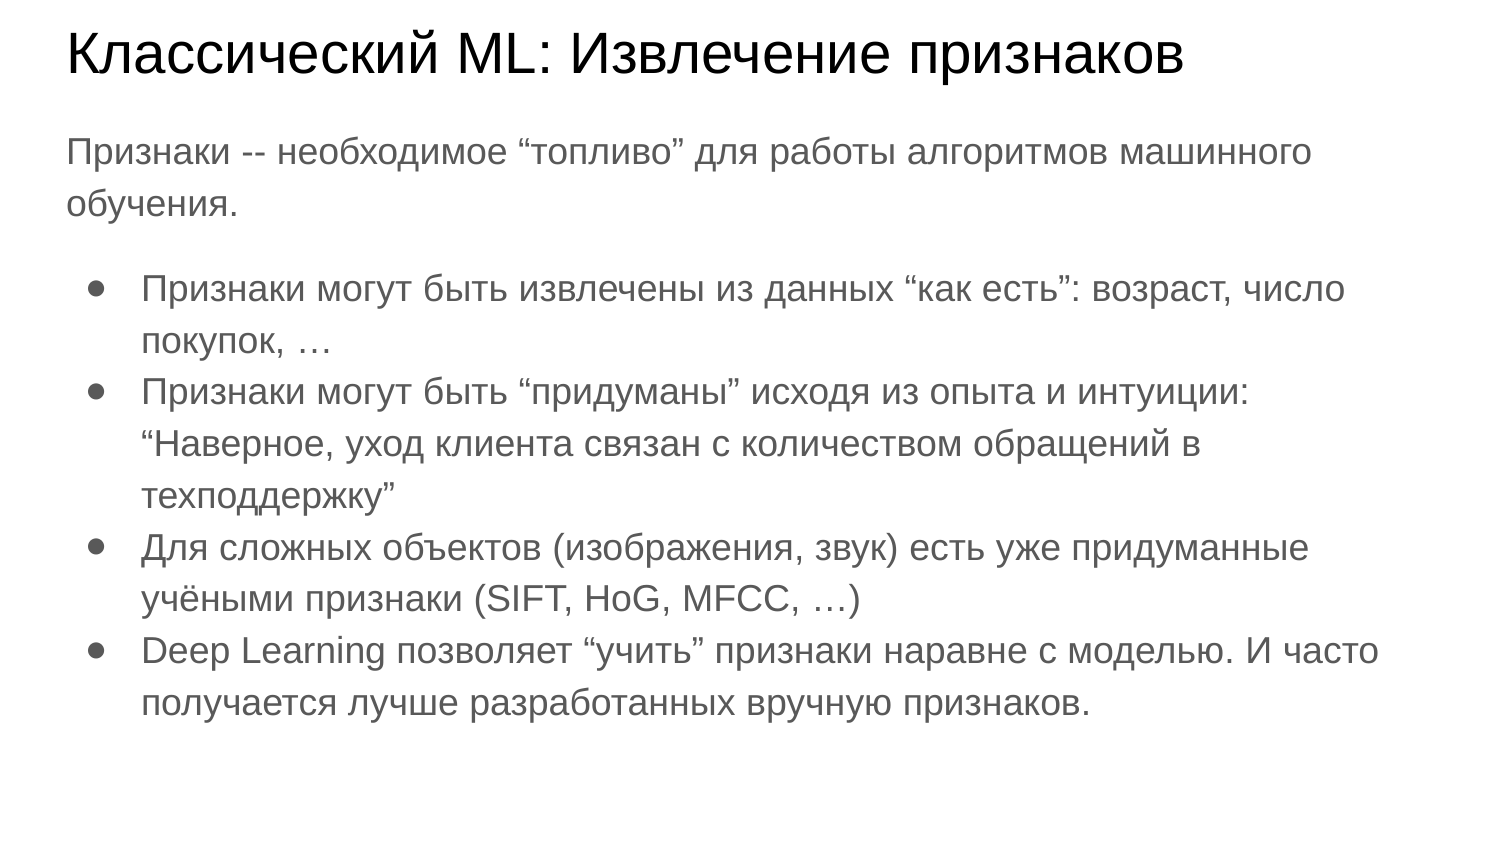

# Классический ML: Извлечение признаков
Признаки -- необходимое “топливо” для работы алгоритмов машинного обучения.
Признаки могут быть извлечены из данных “как есть”: возраст, число покупок, …
Признаки могут быть “придуманы” исходя из опыта и интуиции: “Наверное, уход клиента связан с количеством обращений в техподдержку”
Для сложных объектов (изображения, звук) есть уже придуманные учёными признаки (SIFT, HoG, MFCC, …)
Deep Learning позволяет “учить” признаки наравне с моделью. И часто получается лучше разработанных вручную признаков.